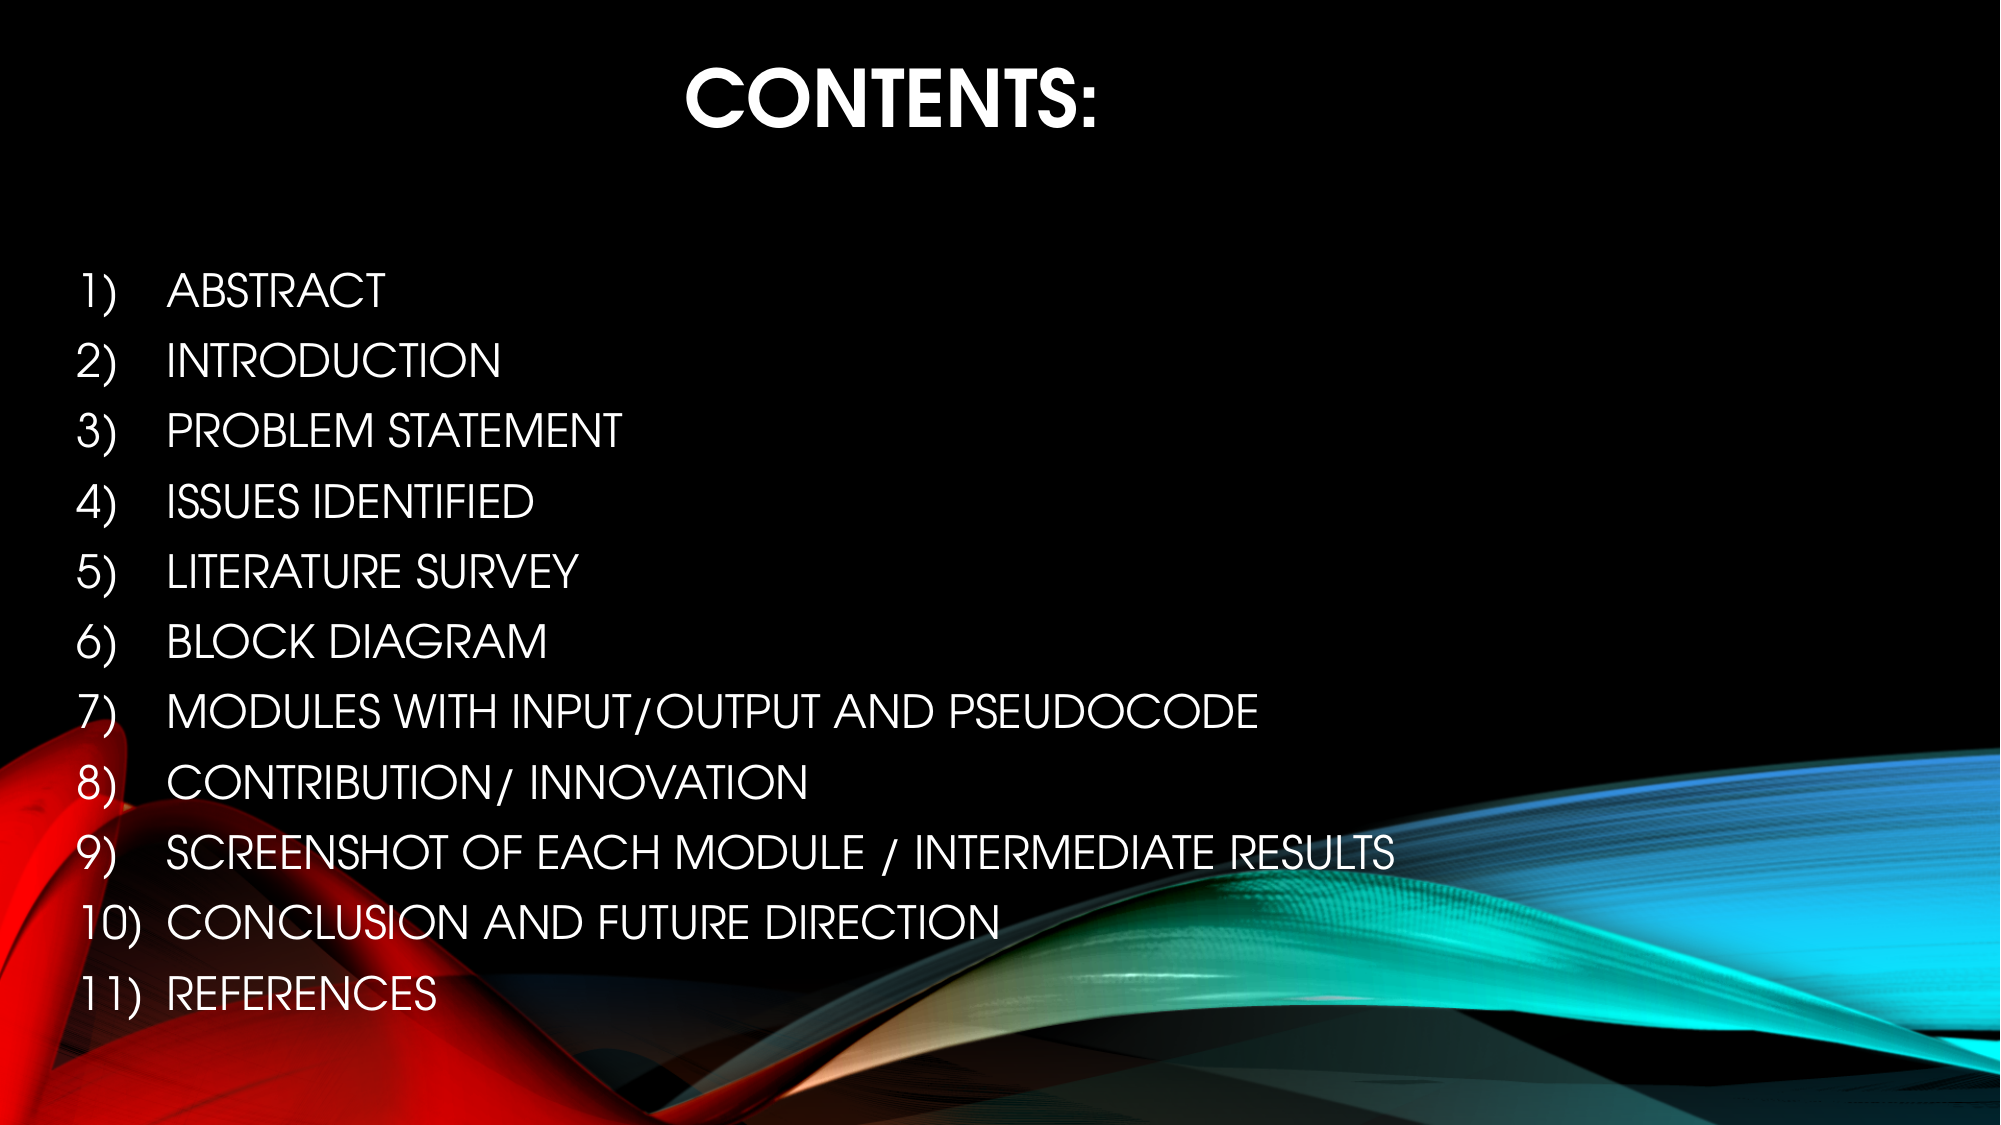

# CONTENTS:

ABSTRACT
INTRODUCTION
PROBLEM STATEMENT
ISSUES IDENTIFIED
LITERATURE SURVEY
BLOCK DIAGRAM
MODULES WITH INPUT/OUTPUT AND PSEUDOCODE
CONTRIBUTION/ INNOVATION
SCREENSHOT OF EACH MODULE / INTERMEDIATE RESULTS
CONCLUSION AND FUTURE DIRECTION
REFERENCES